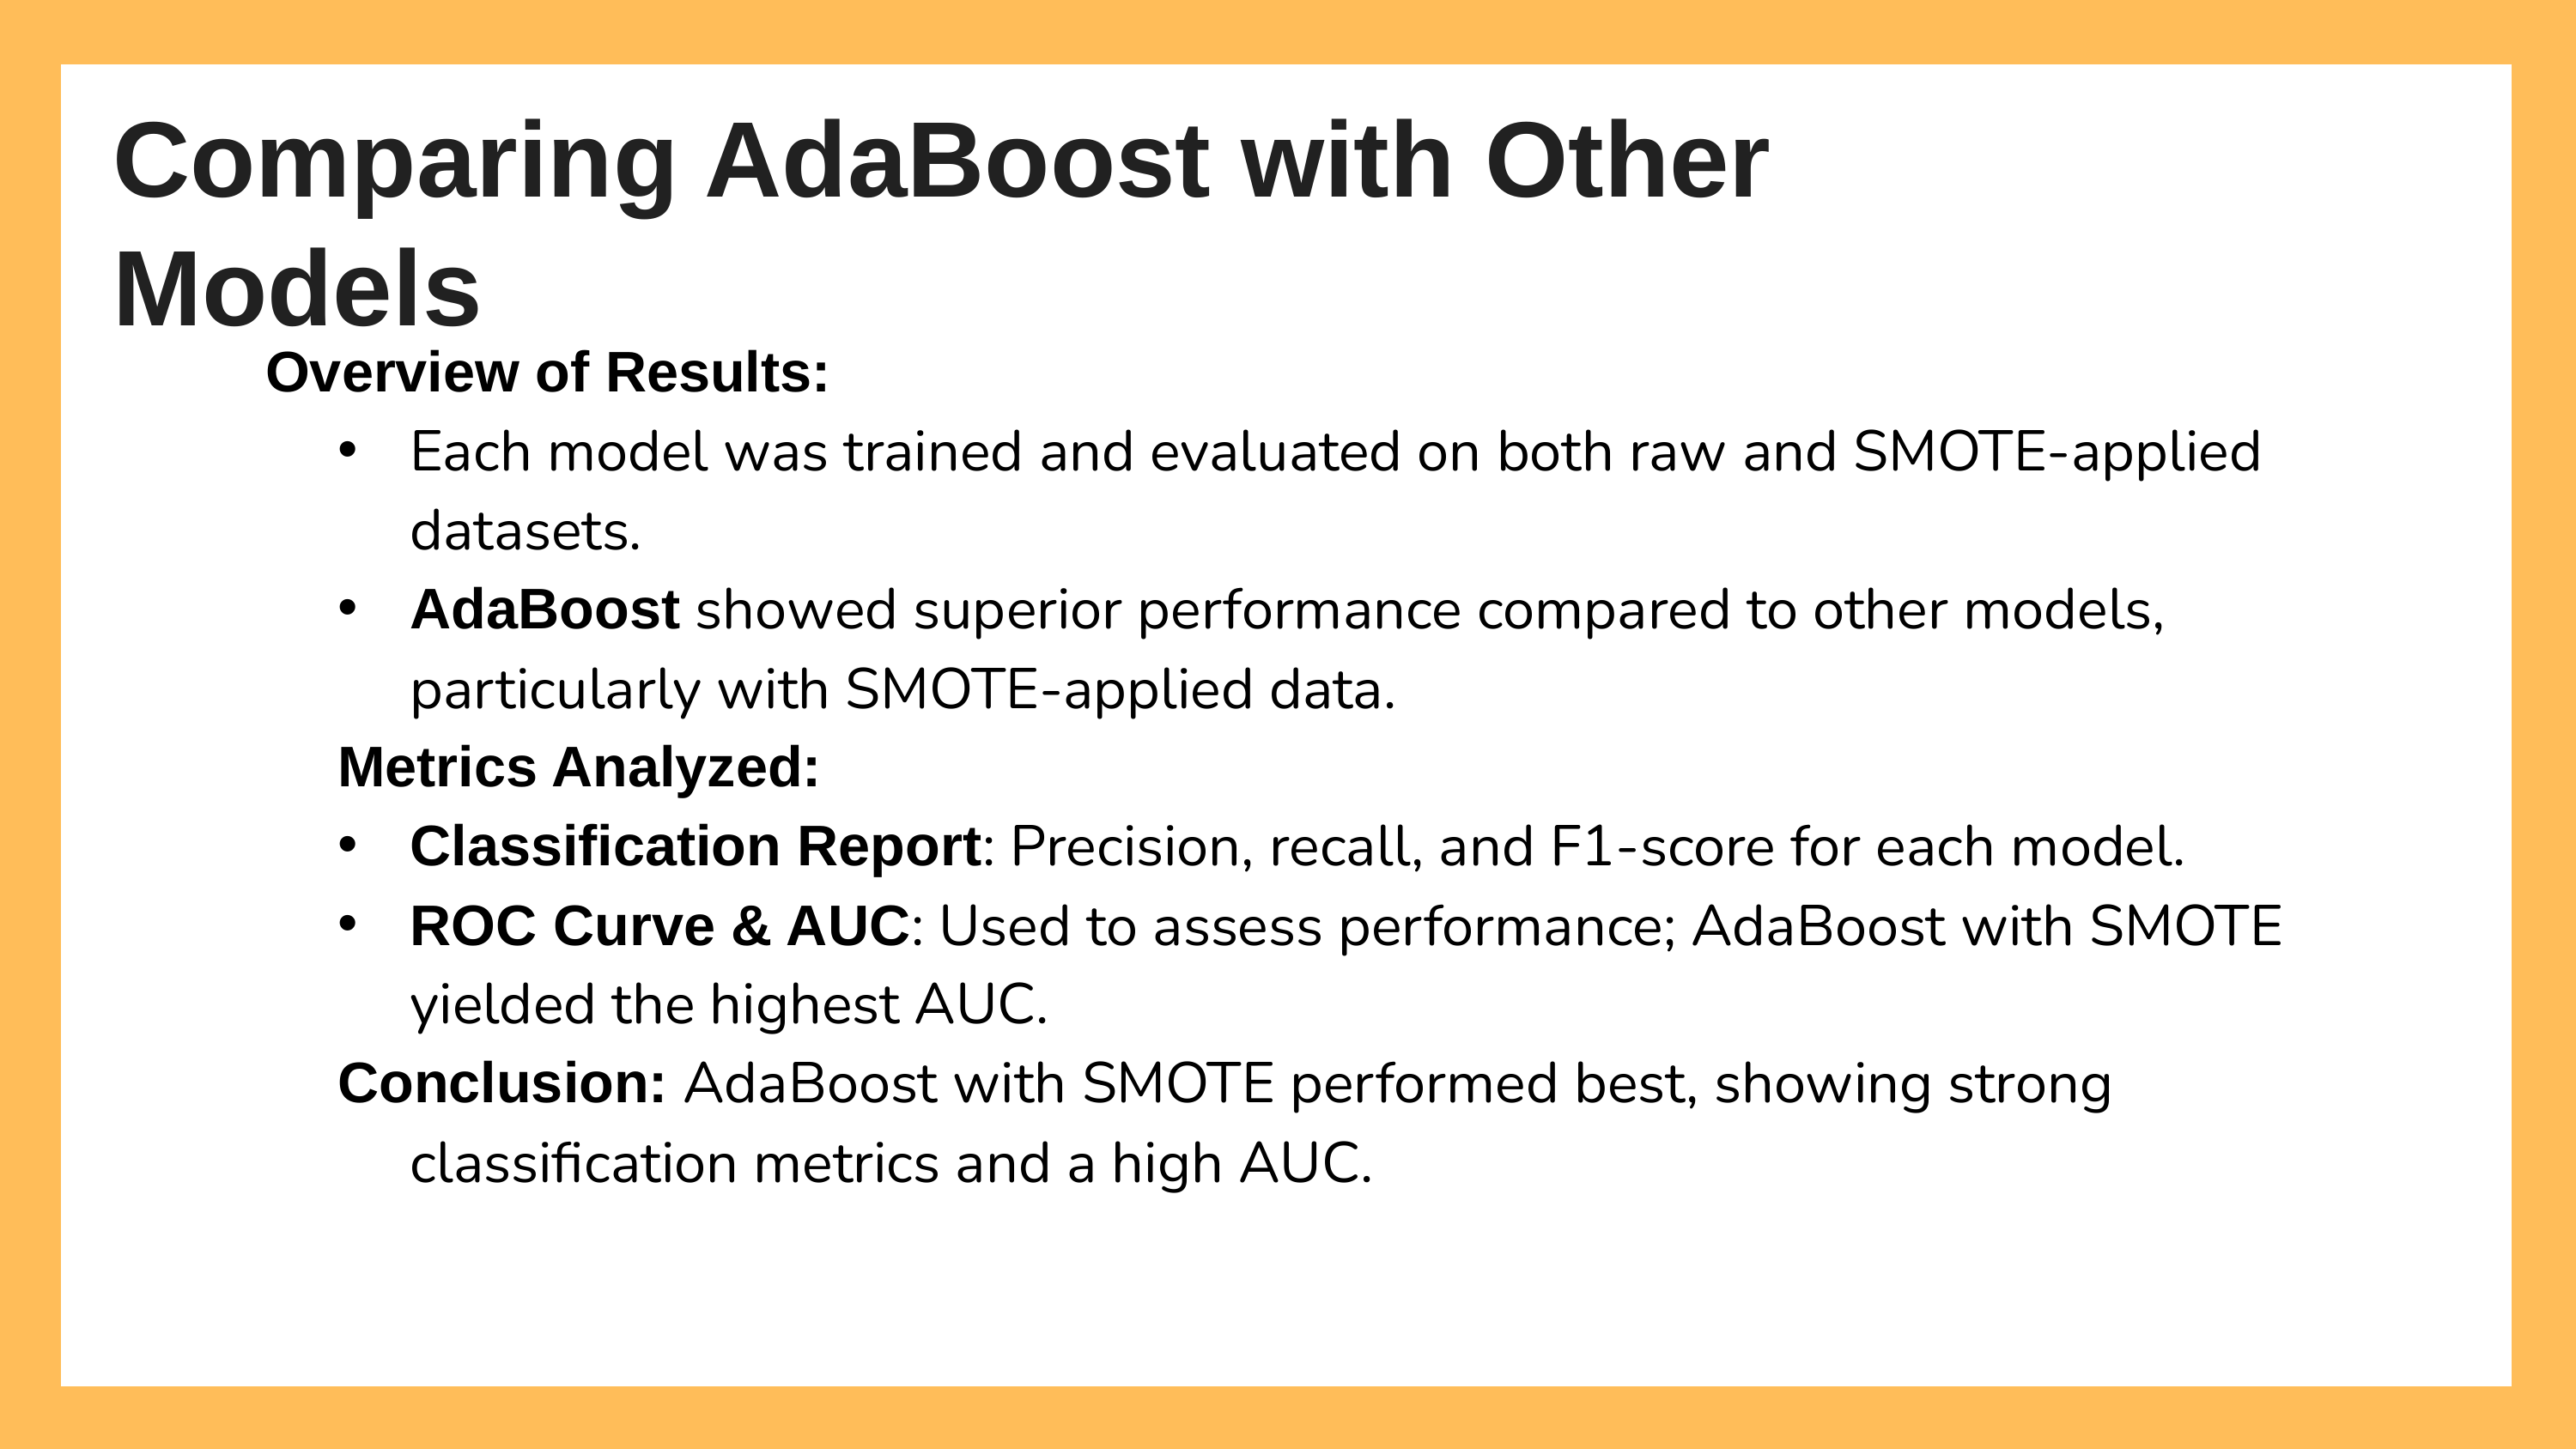

Comparing AdaBoost with Other Models
Overview of Results:
Each model was trained and evaluated on both raw and SMOTE-applied datasets.
AdaBoost showed superior performance compared to other models, particularly with SMOTE-applied data.
Metrics Analyzed:
Classification Report: Precision, recall, and F1-score for each model.
ROC Curve & AUC: Used to assess performance; AdaBoost with SMOTE yielded the highest AUC.
Conclusion: AdaBoost with SMOTE performed best, showing strong classification metrics and a high AUC.